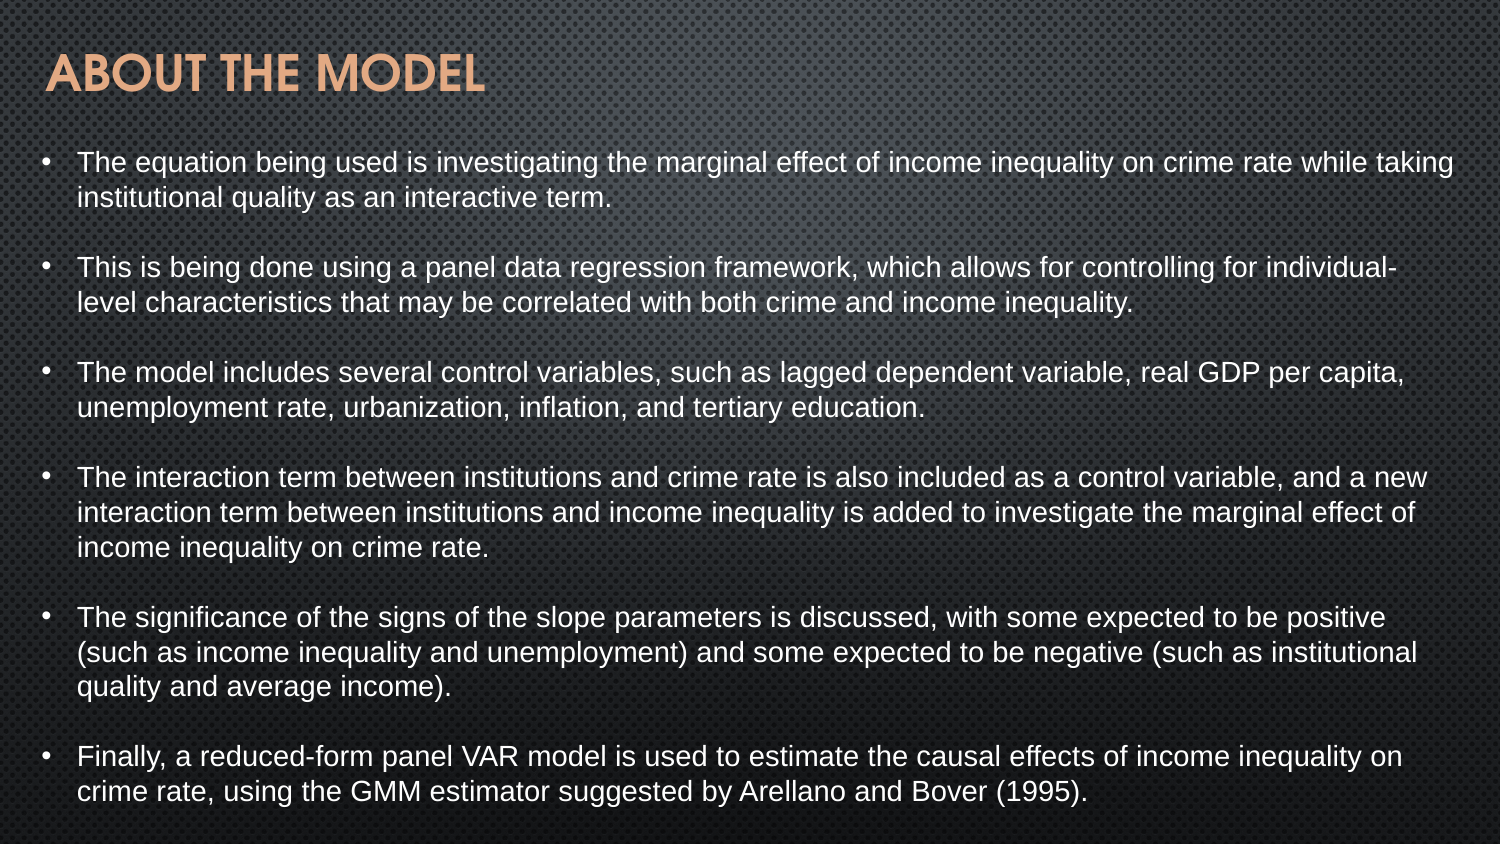

ABOUT THE MODEL
The equation being used is investigating the marginal effect of income inequality on crime rate while taking institutional quality as an interactive term.

This is being done using a panel data regression framework, which allows for controlling for individual-level characteristics that may be correlated with both crime and income inequality.

The model includes several control variables, such as lagged dependent variable, real GDP per capita, unemployment rate, urbanization, inflation, and tertiary education.

The interaction term between institutions and crime rate is also included as a control variable, and a new interaction term between institutions and income inequality is added to investigate the marginal effect of income inequality on crime rate.

The significance of the signs of the slope parameters is discussed, with some expected to be positive (such as income inequality and unemployment) and some expected to be negative (such as institutional quality and average income).

Finally, a reduced-form panel VAR model is used to estimate the causal effects of income inequality on crime rate, using the GMM estimator suggested by Arellano and Bover (1995).